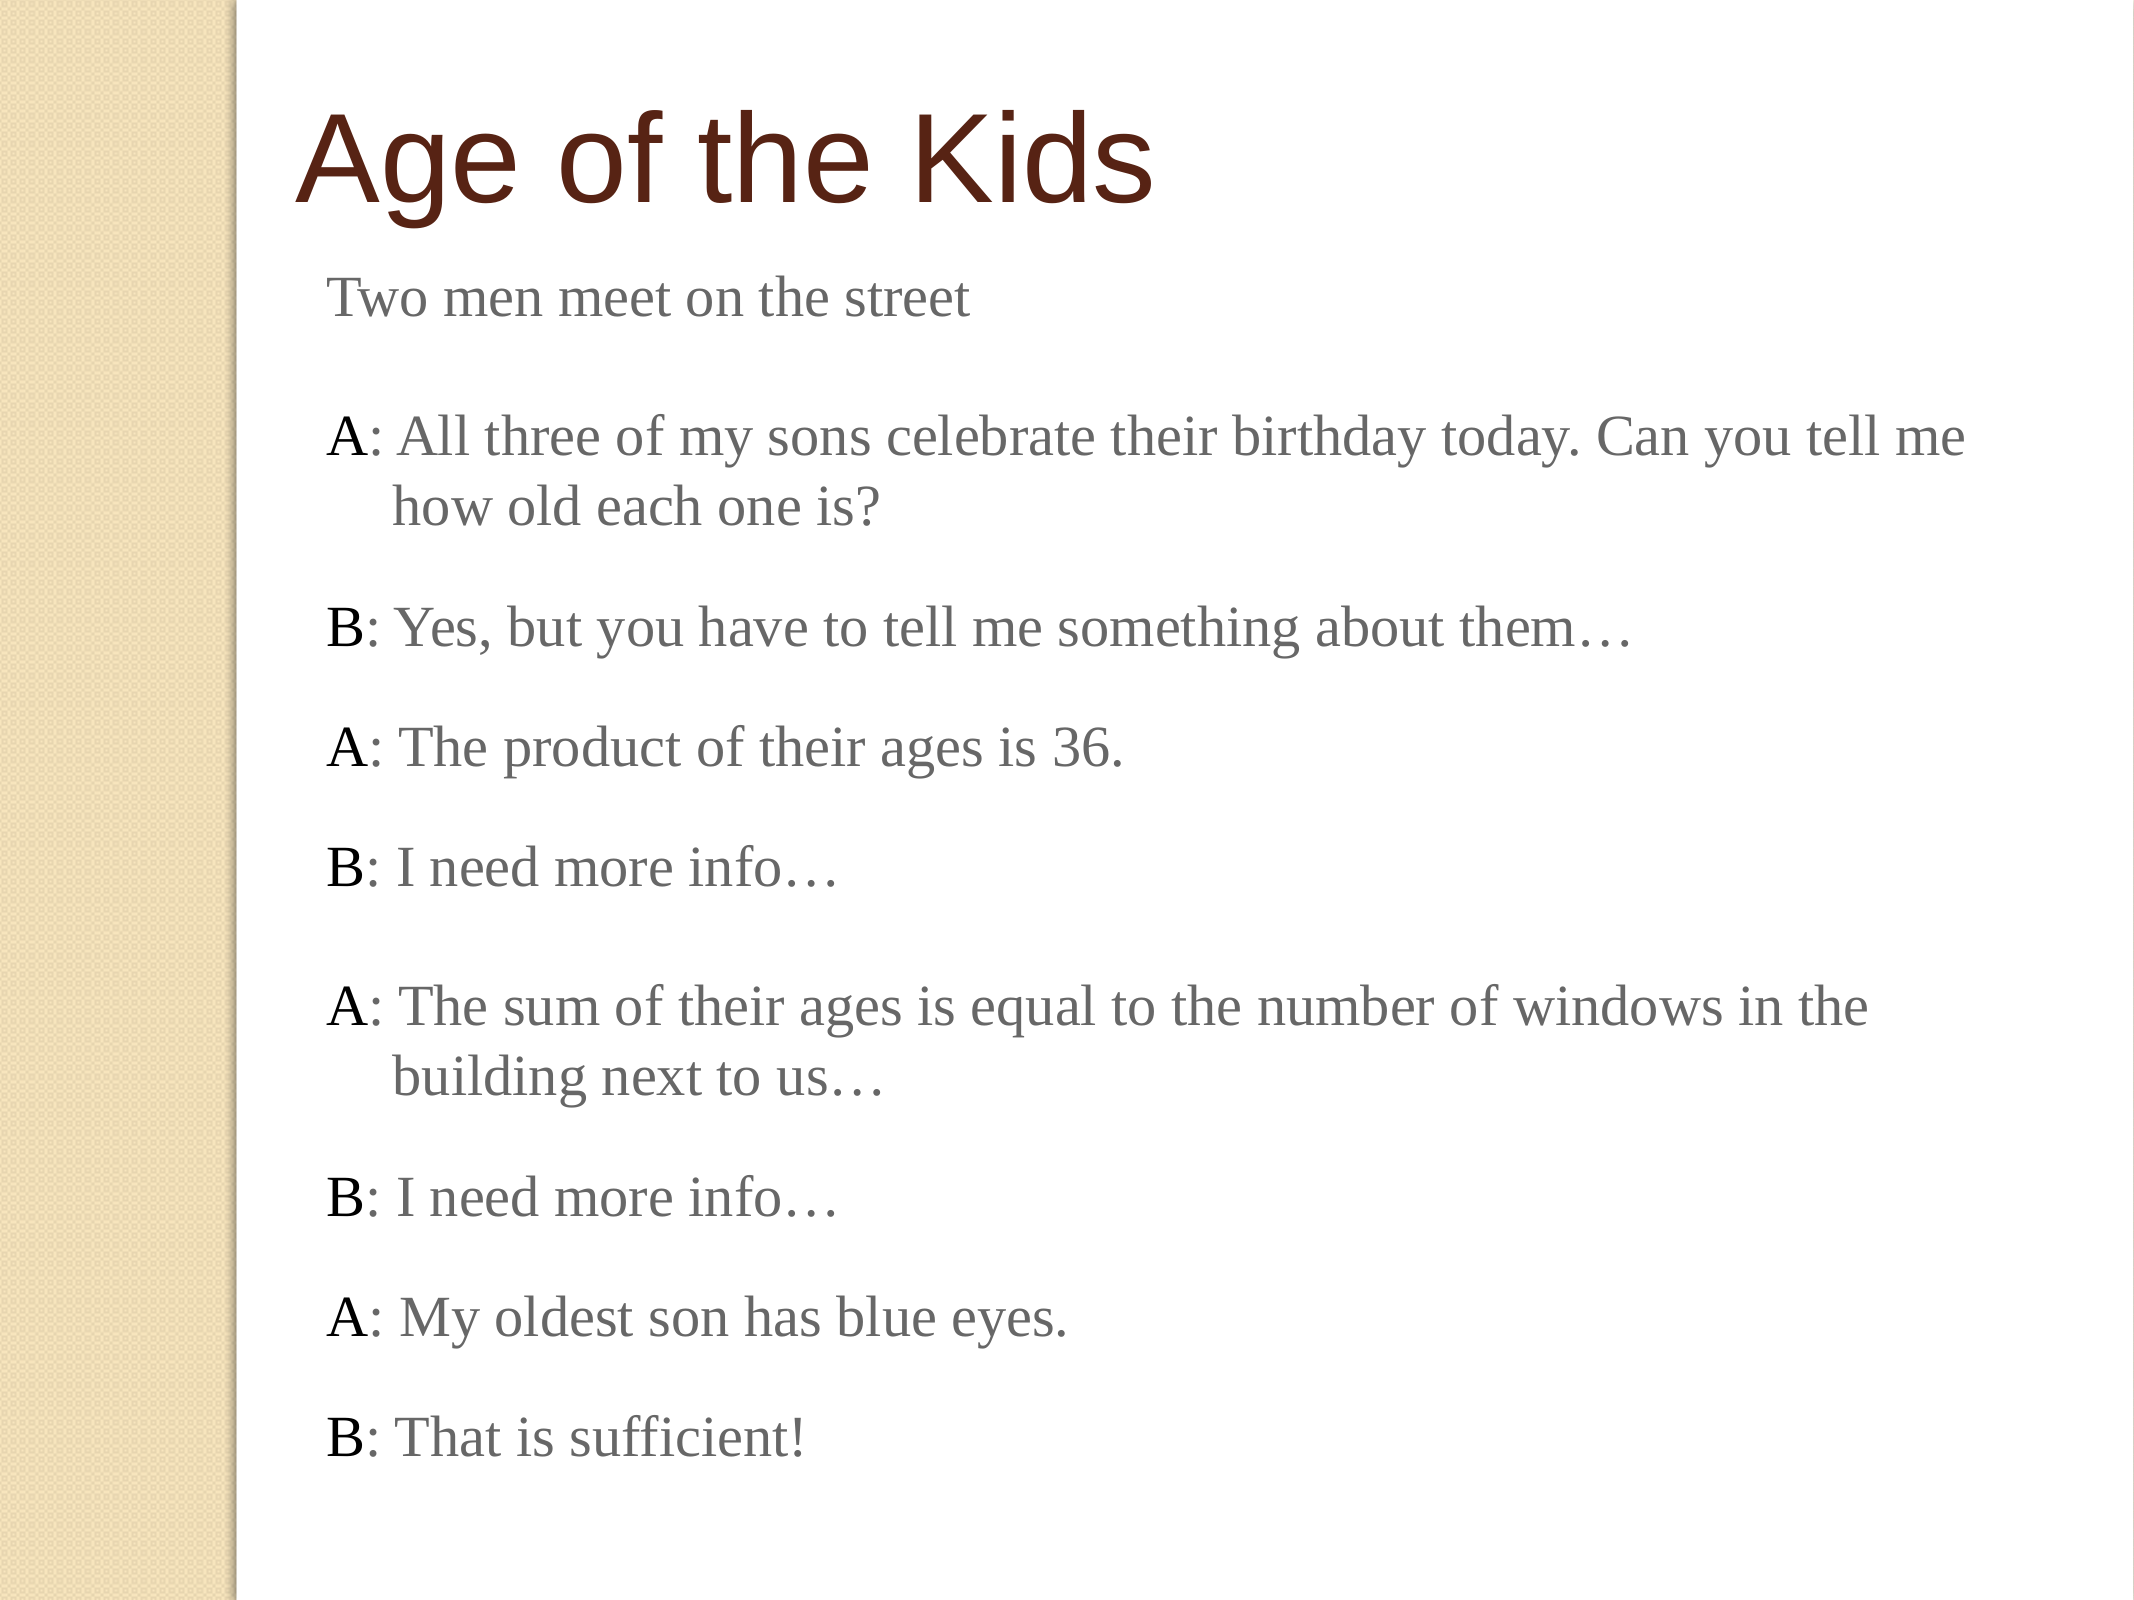

Age of the Kids
Two men meet on the street
A: All three of my sons celebrate their birthday today. Can you tell me how old each one is?
B: Yes, but you have to tell me something about them…
A: The product of their ages is 36.
B: I need more info…
A: The sum of their ages is equal to the number of windows in the building next to us…
B: I need more info…
A: My oldest son has blue eyes.
B: That is sufficient!